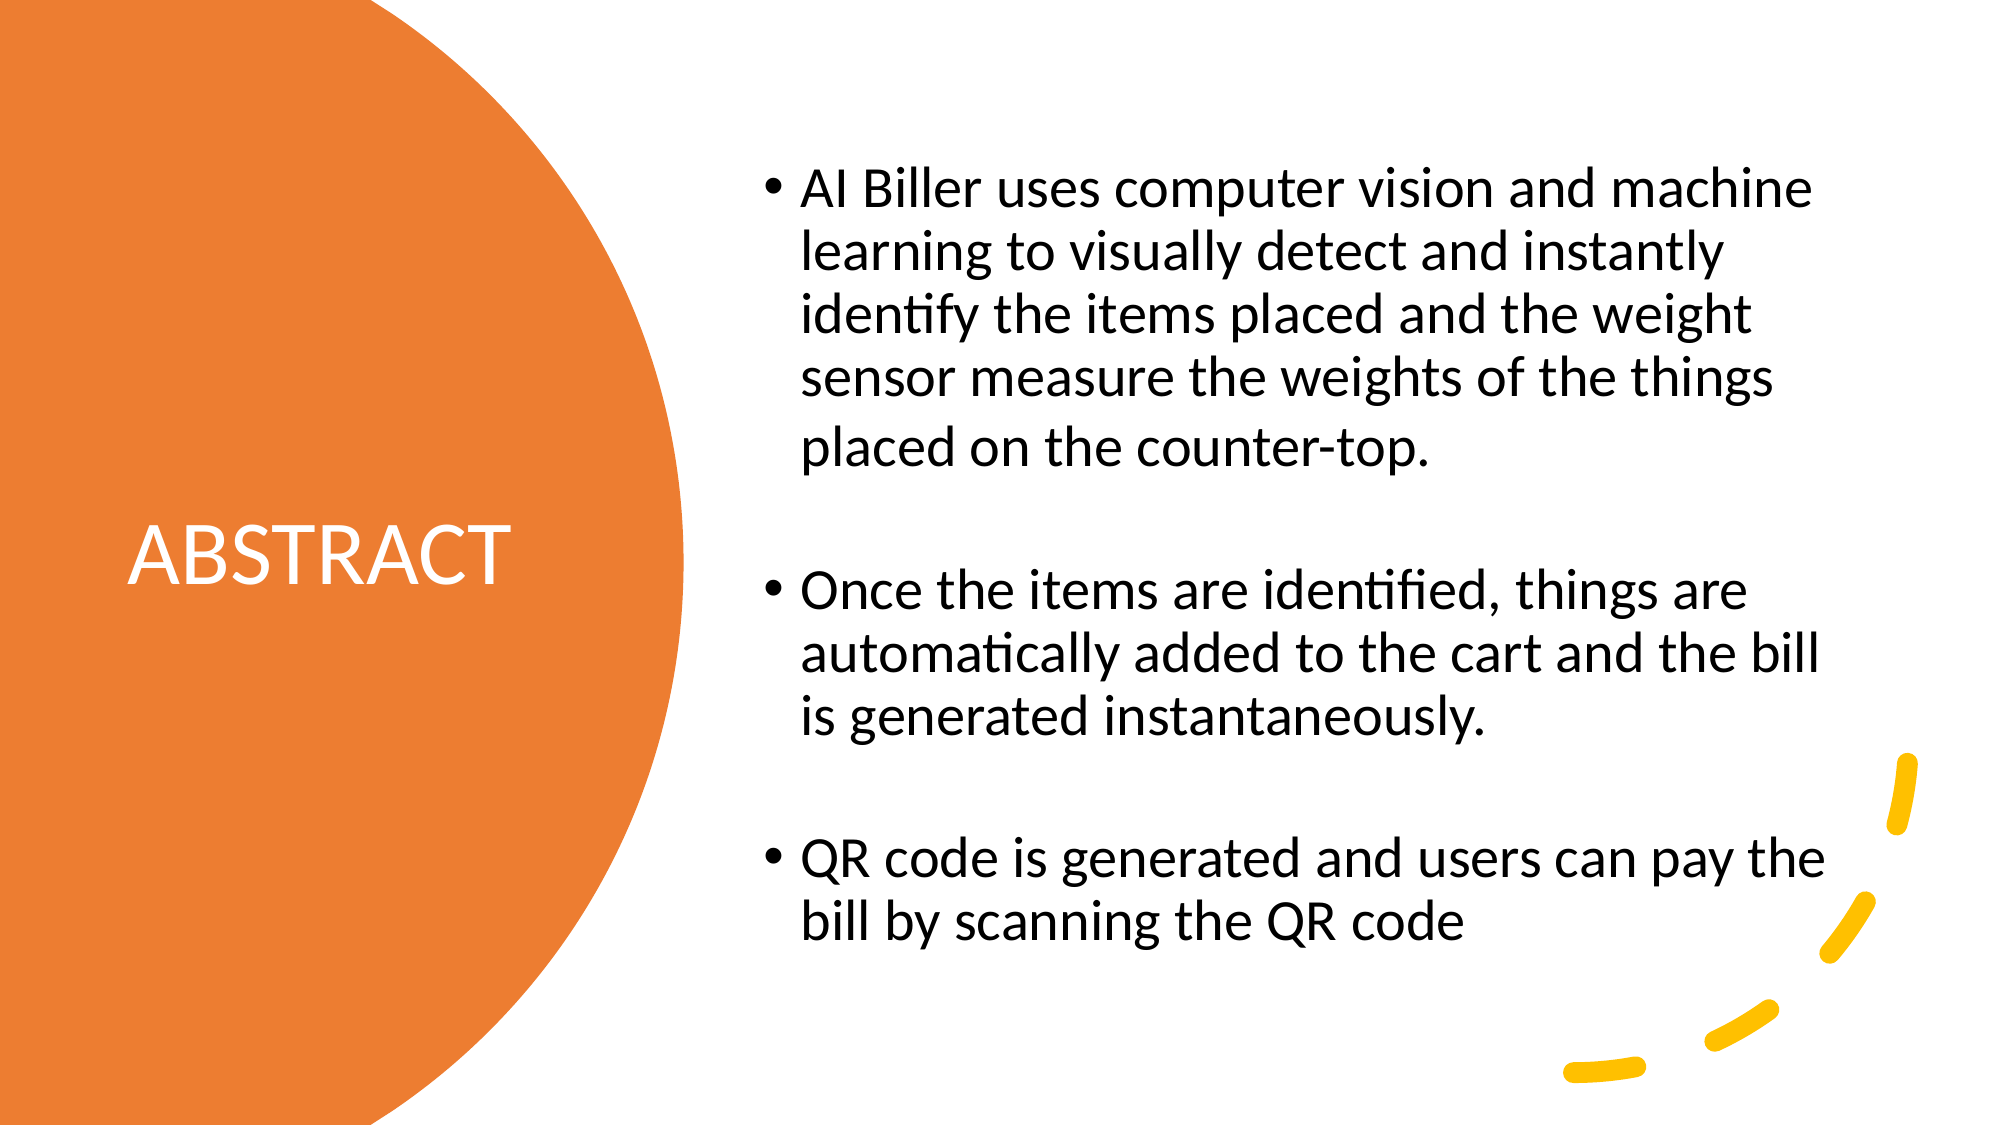

AI Biller uses computer vision and machine learning to visually detect and instantly identify the items placed and the weight sensor measure the weights of the things placed on the counter-top.​

Once the items are identified, things are automatically added to the cart and the bill is generated instantaneously.​

QR code is generated and users can pay the bill by scanning the QR code
ABSTRACT